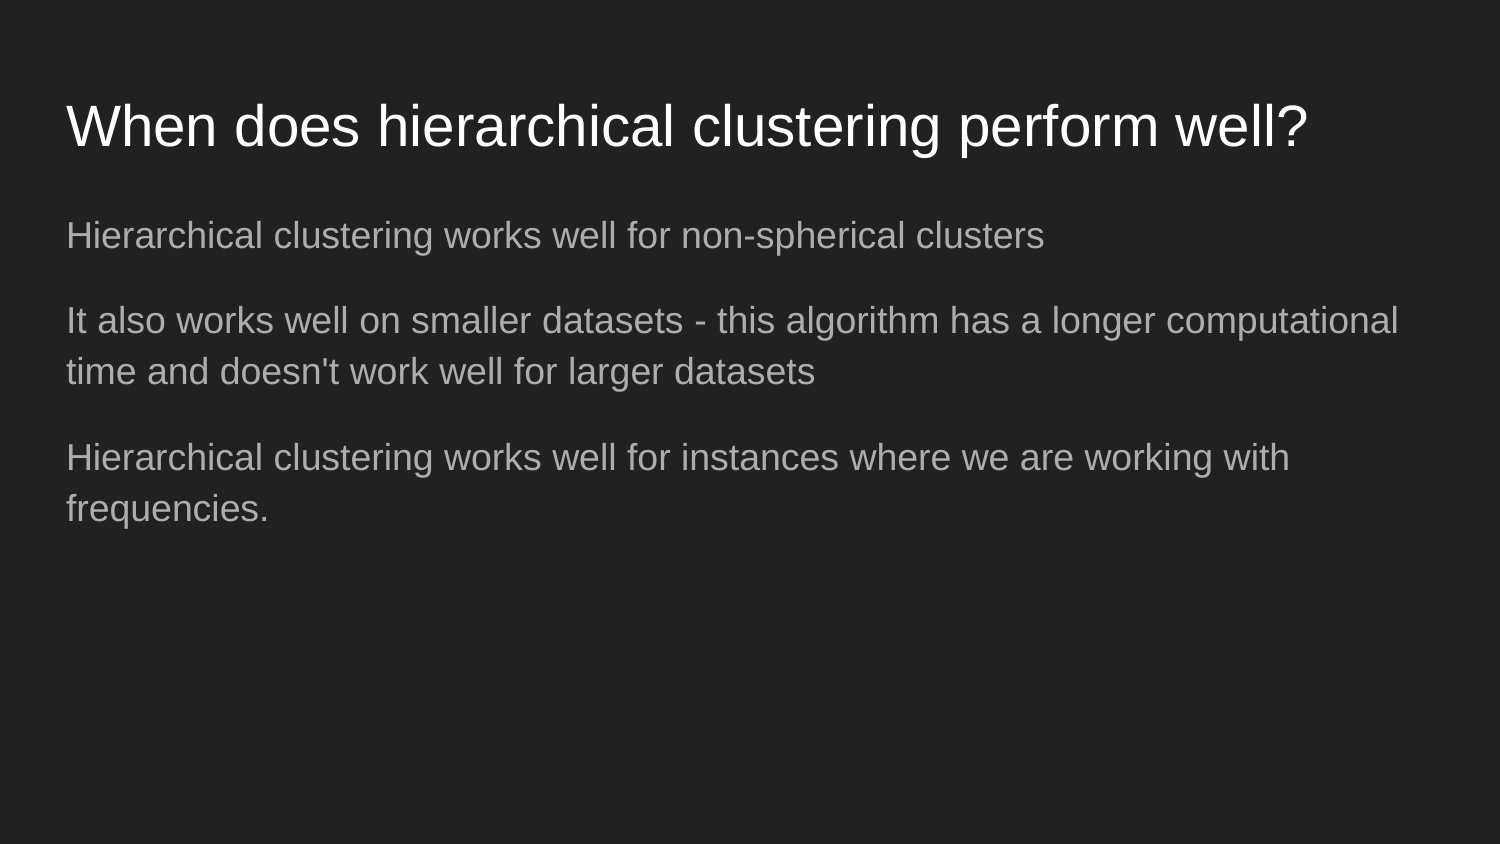

# When does hierarchical clustering perform well?
Hierarchical clustering works well for non-spherical clusters
It also works well on smaller datasets - this algorithm has a longer computational time and doesn't work well for larger datasets
Hierarchical clustering works well for instances where we are working with frequencies.